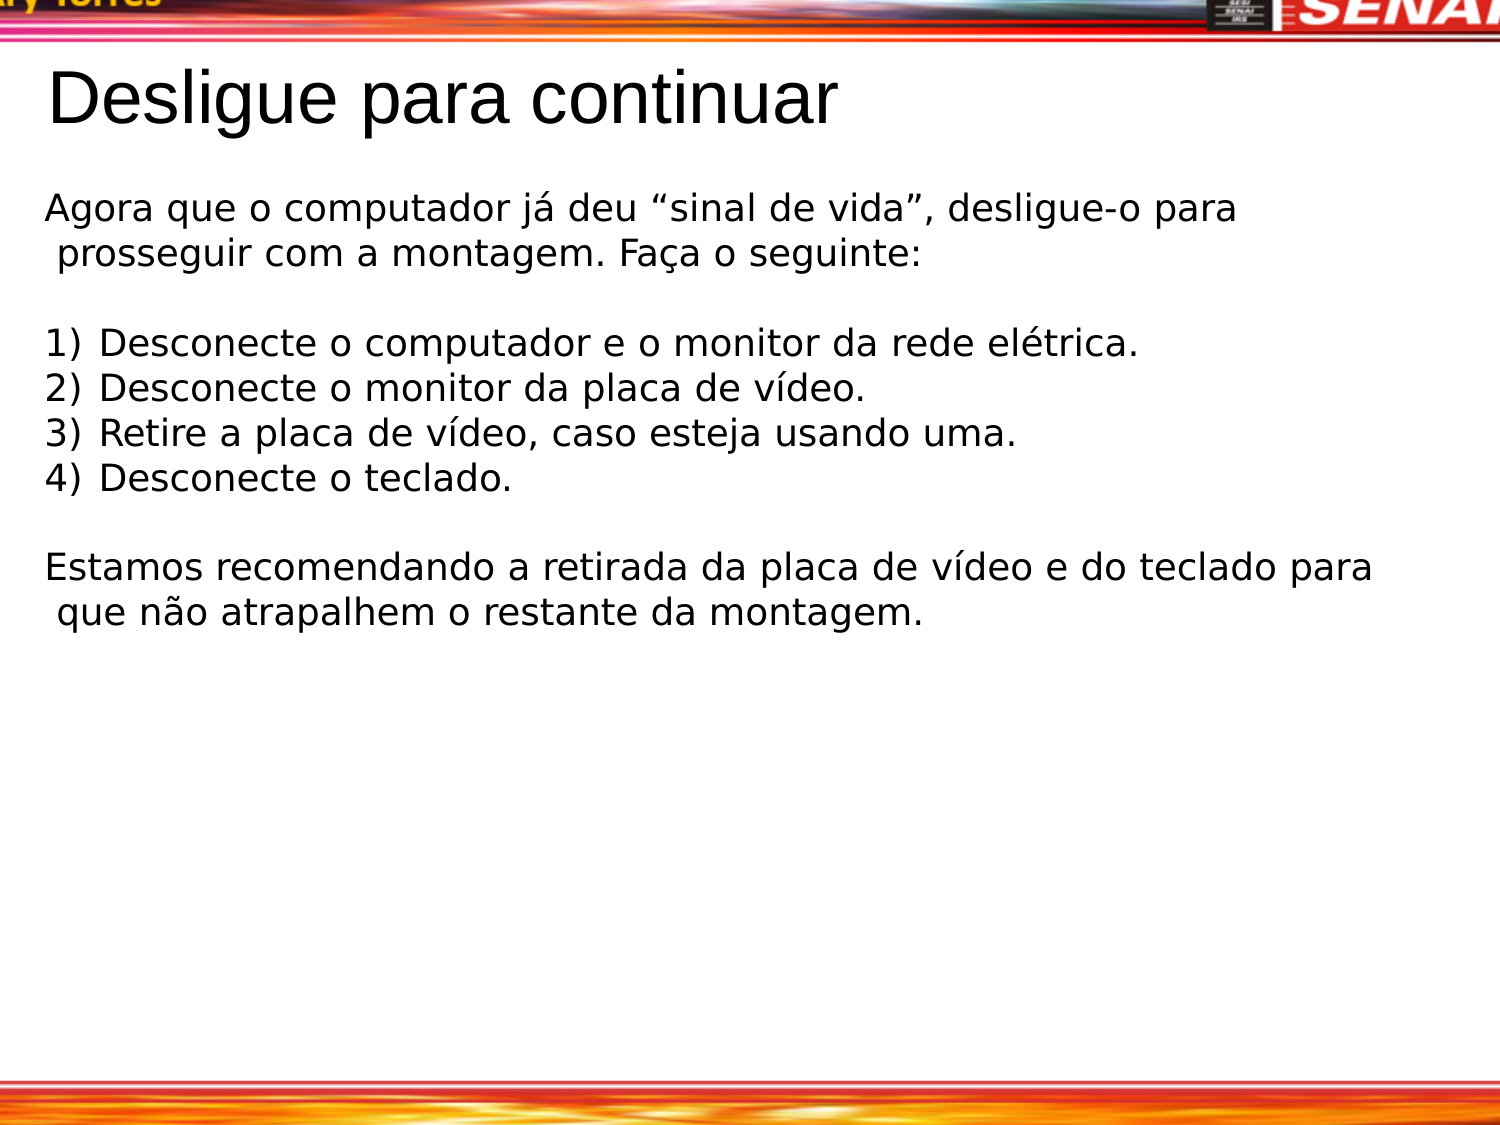

# Desligue para continuar
Agora que o computador já deu “sinal de vida”, desligue-o para  prosseguir com a montagem. Faça o seguinte:

Desconecte o computador e o monitor da rede elétrica.
Desconecte o monitor da placa de vídeo.
Retire a placa de vídeo, caso esteja usando uma.
Desconecte o teclado.

Estamos recomendando a retirada da placa de vídeo e do teclado para  que não atrapalhem o restante da montagem.